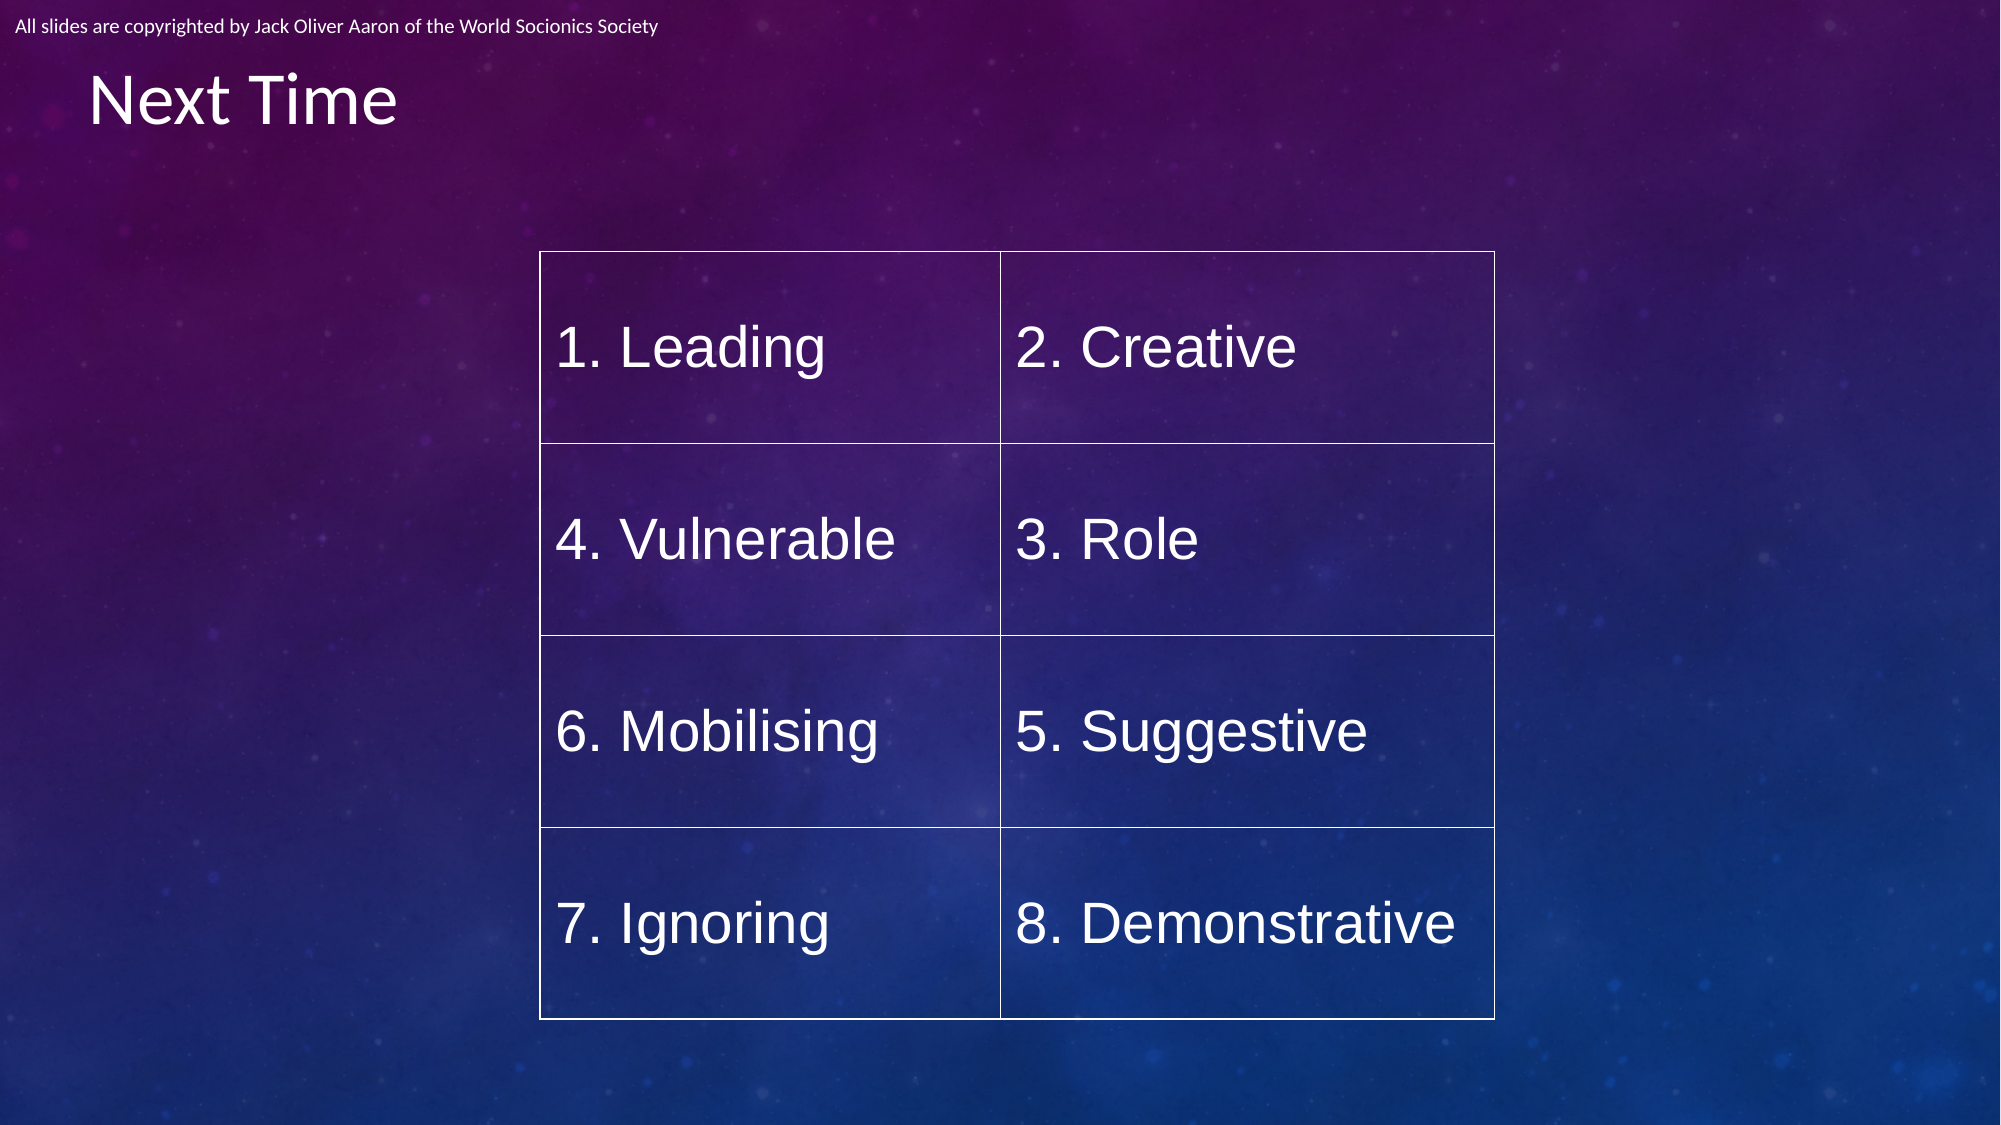

All slides are copyrighted by Jack Oliver Aaron of the World Socionics Society
# Next Time
| 1. Leading | 2. Creative |
| --- | --- |
| 4. Vulnerable | 3. Role |
| 6. Mobilising | 5. Suggestive |
| 7. Ignoring | 8. Demonstrative |